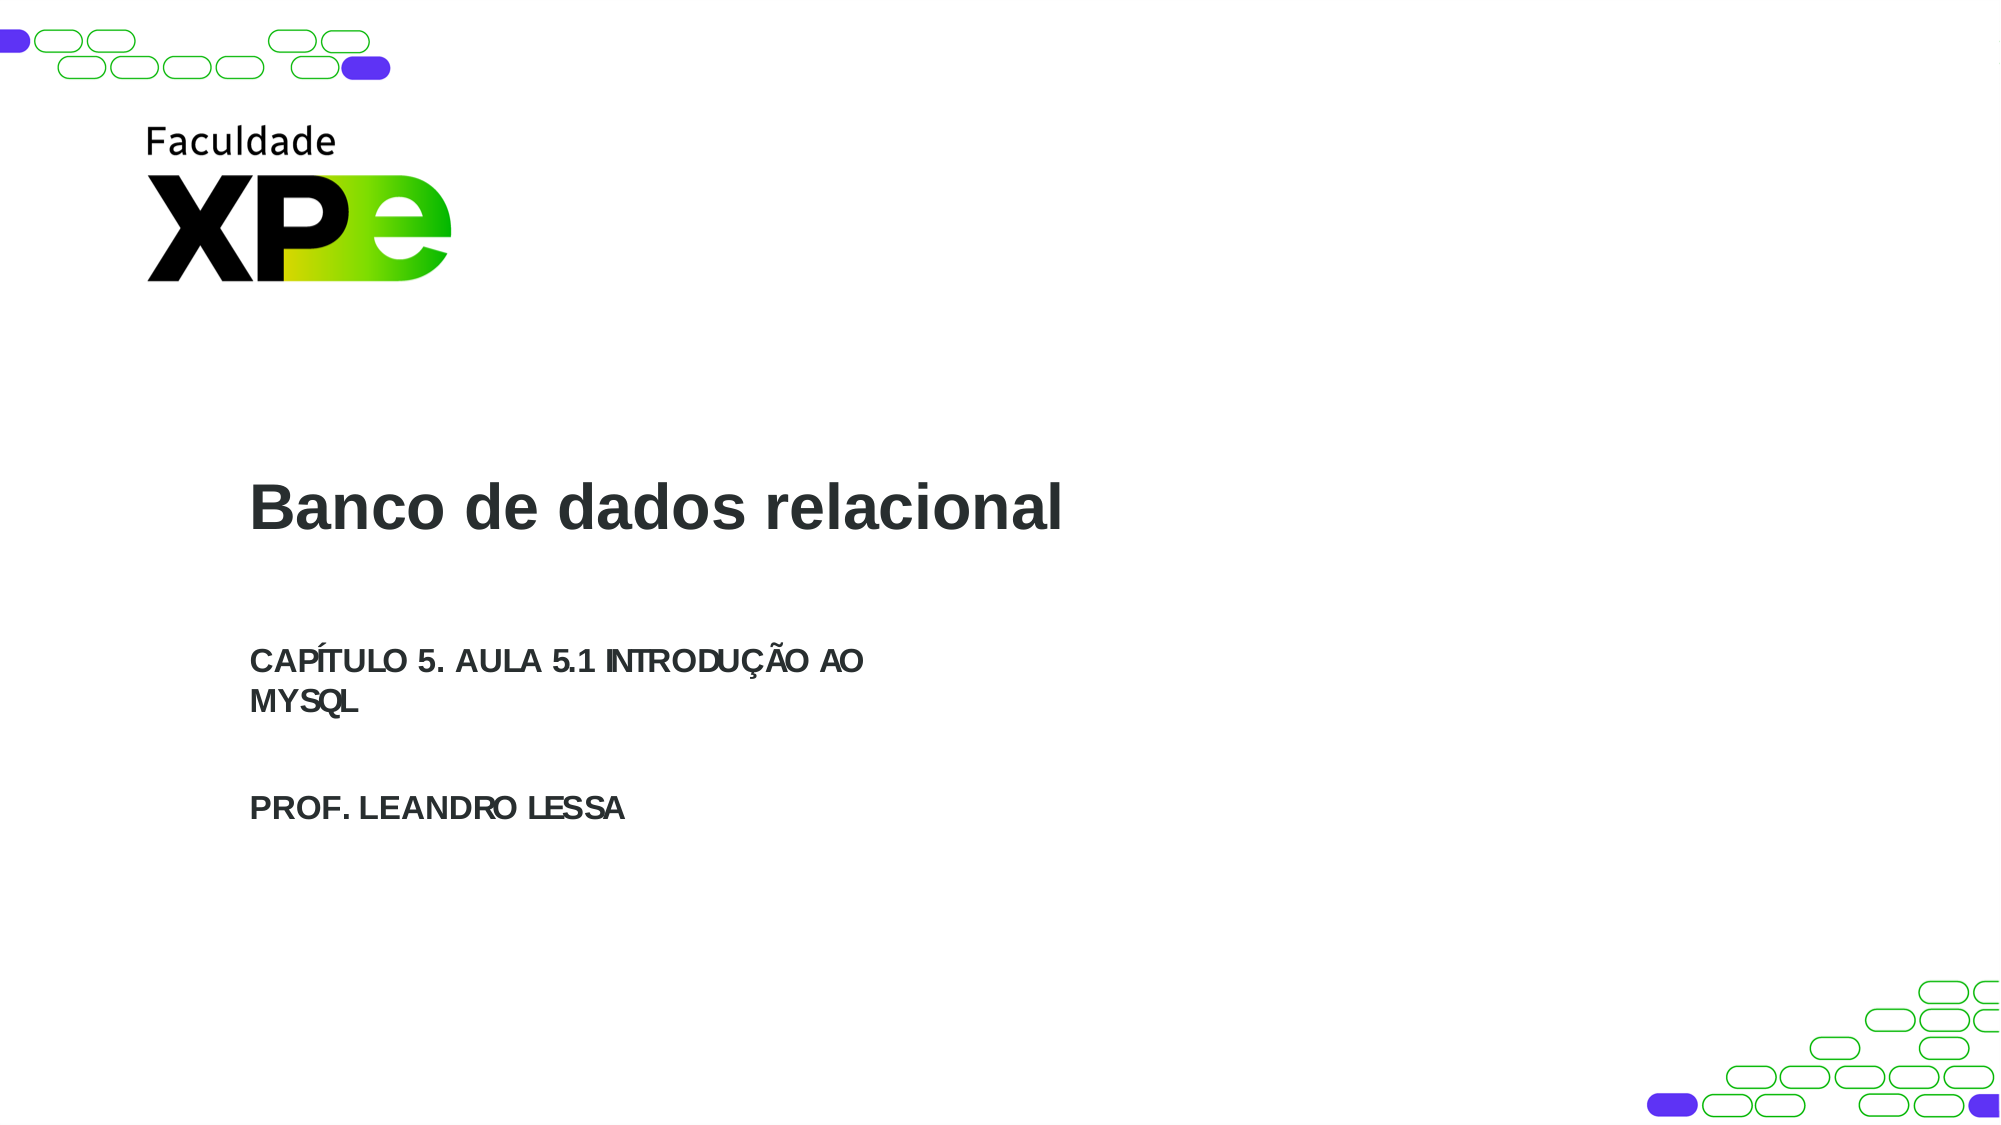

Banco de dados relacional
CAPÍTULO 5. AULA 5.1 INTRODUÇÃO AO MYSQL

PROF. LEANDRO LESSA